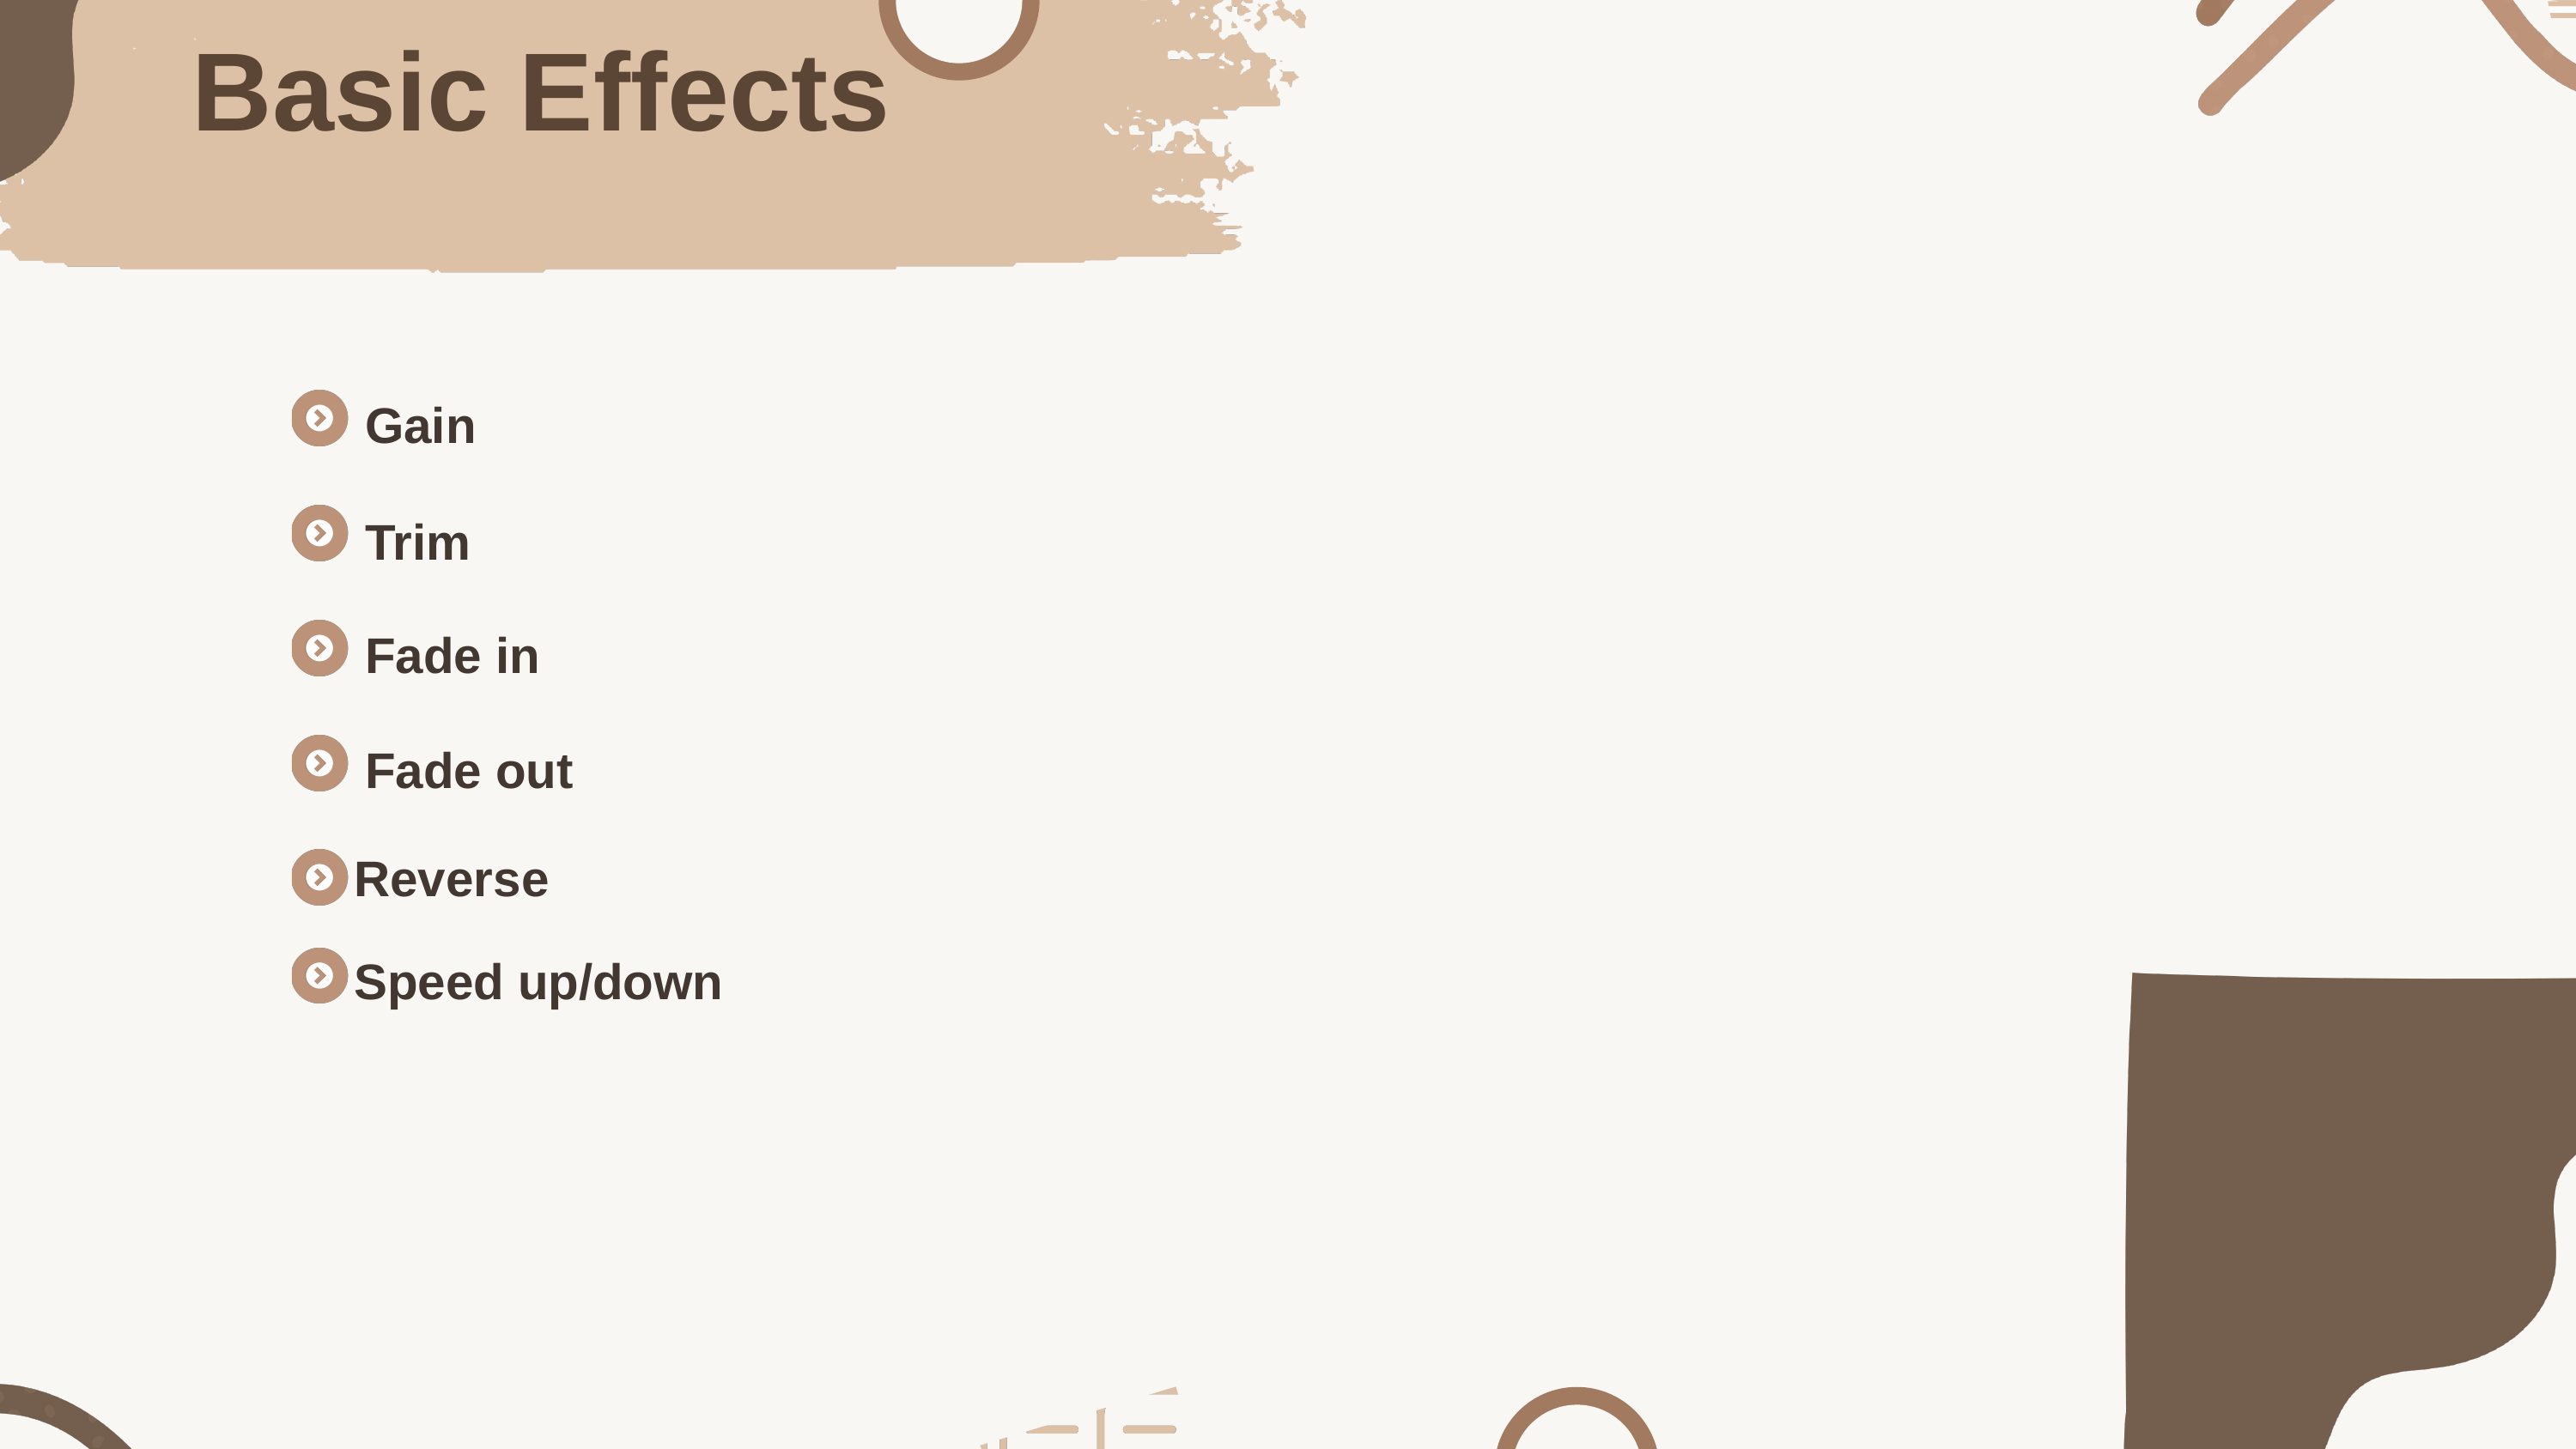

Basic Effects
Gain

Trim
Fade in

Fade out

Reverse

Speed up/down